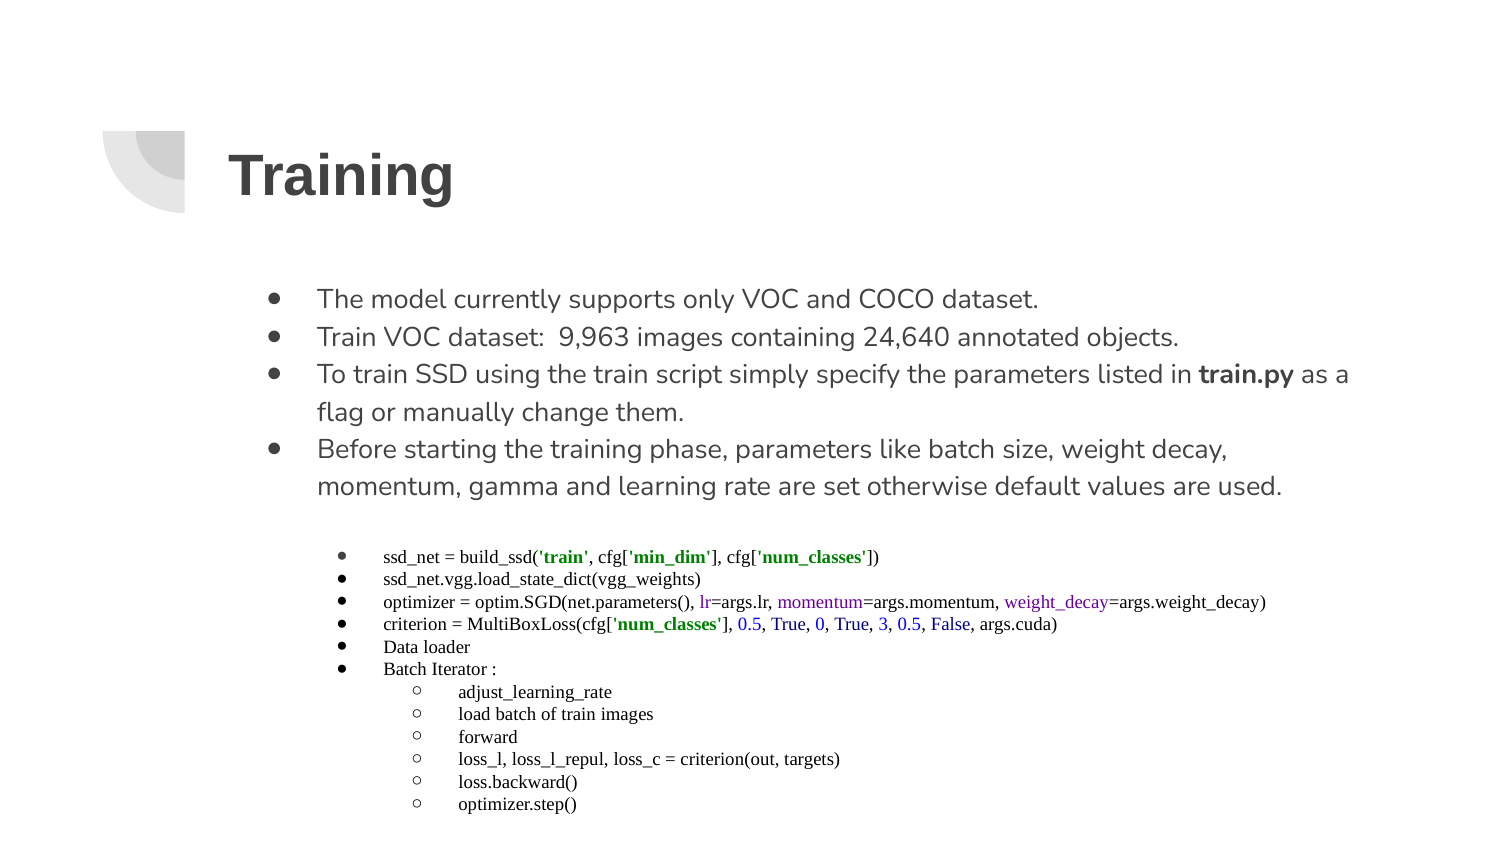

# Training
The model currently supports only VOC and COCO dataset.
Train VOC dataset:  9,963 images containing 24,640 annotated objects.
To train SSD using the train script simply specify the parameters listed in train.py as a flag or manually change them.
Before starting the training phase, parameters like batch size, weight decay, momentum, gamma and learning rate are set otherwise default values are used.

ssd_net = build_ssd('train', cfg['min_dim'], cfg['num_classes'])
ssd_net.vgg.load_state_dict(vgg_weights)
optimizer = optim.SGD(net.parameters(), lr=args.lr, momentum=args.momentum, weight_decay=args.weight_decay)
criterion = MultiBoxLoss(cfg['num_classes'], 0.5, True, 0, True, 3, 0.5, False, args.cuda)
Data loader
Batch Iterator :
adjust_learning_rate
load batch of train images
forward
loss_l, loss_l_repul, loss_c = criterion(out, targets)
loss.backward()
optimizer.step()